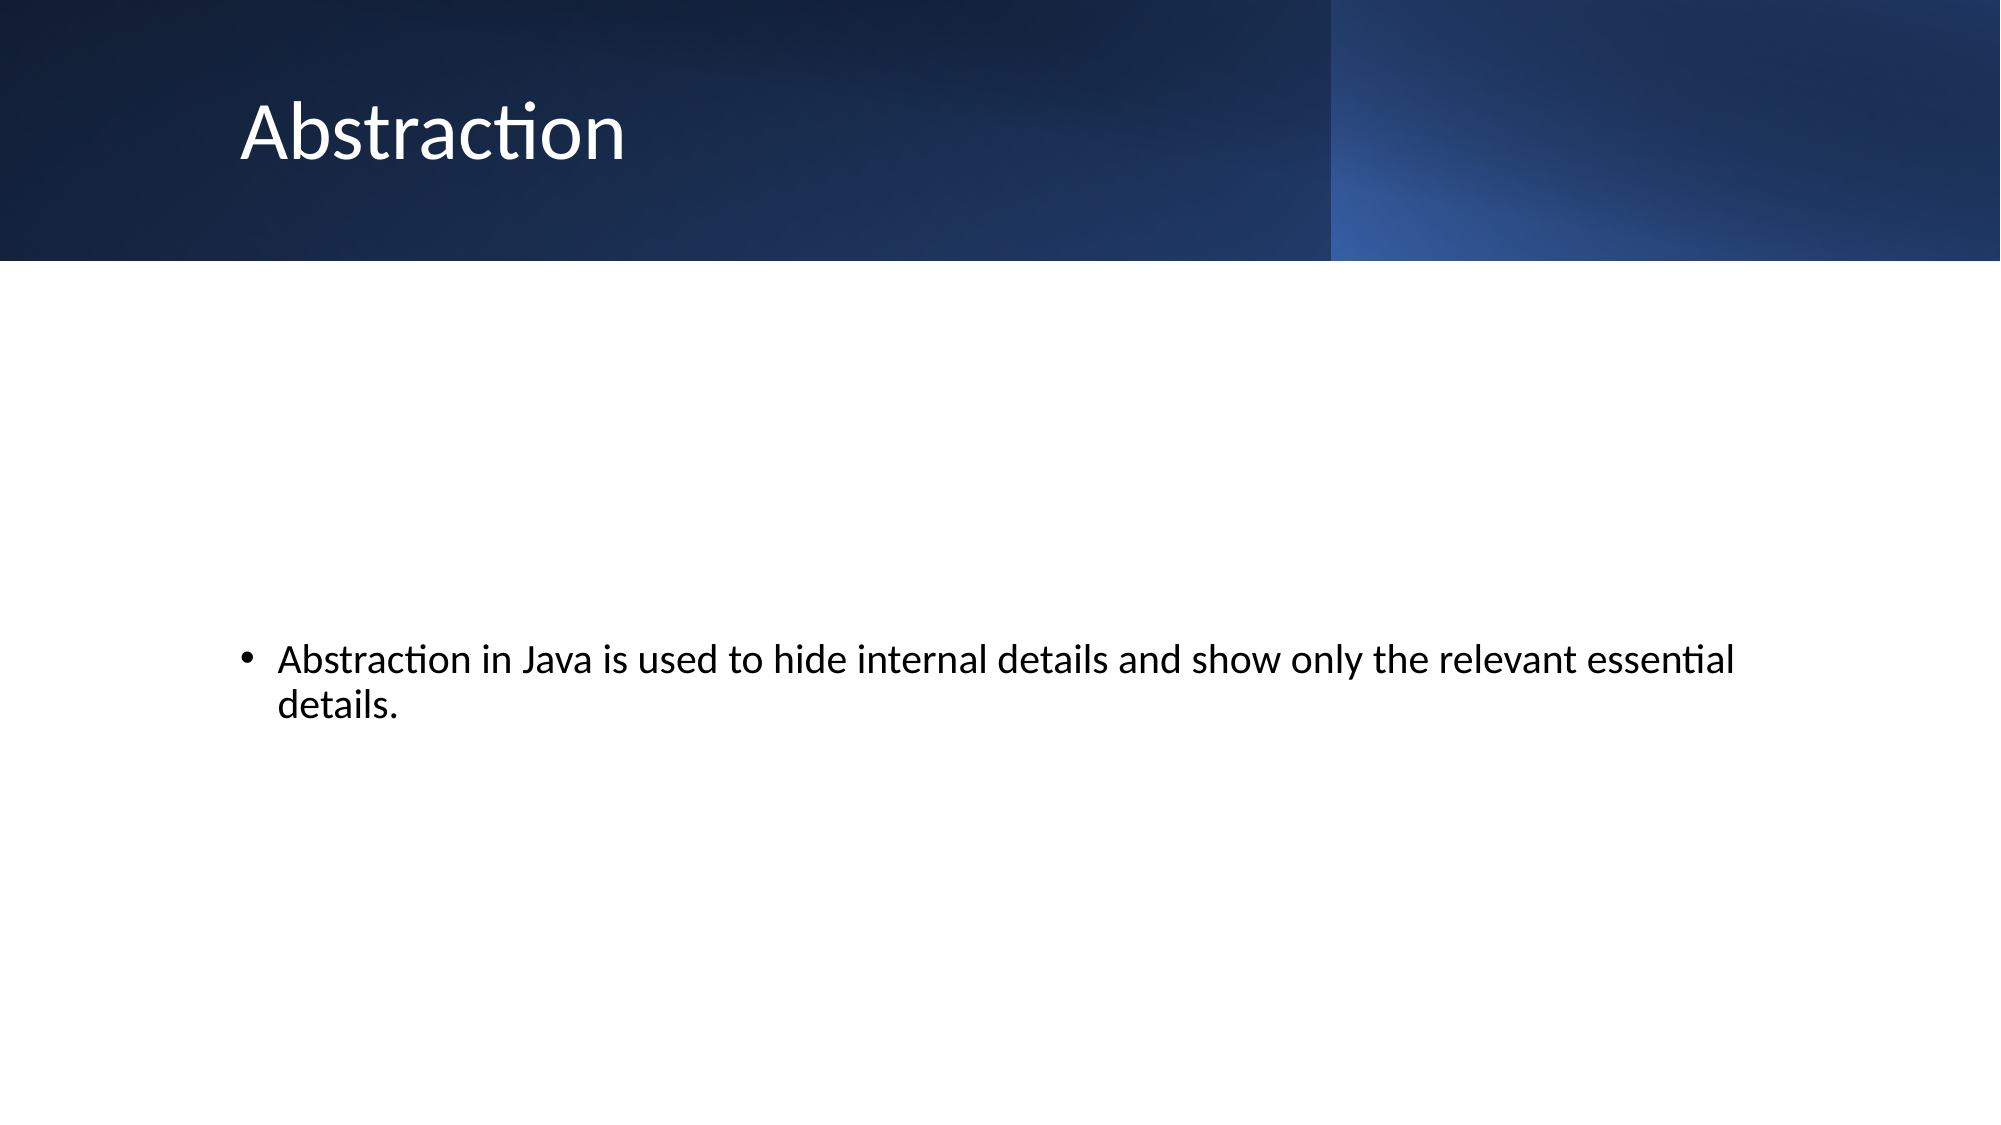

# Abstraction
Abstraction in Java is used to hide internal details and show only the relevant essential details.